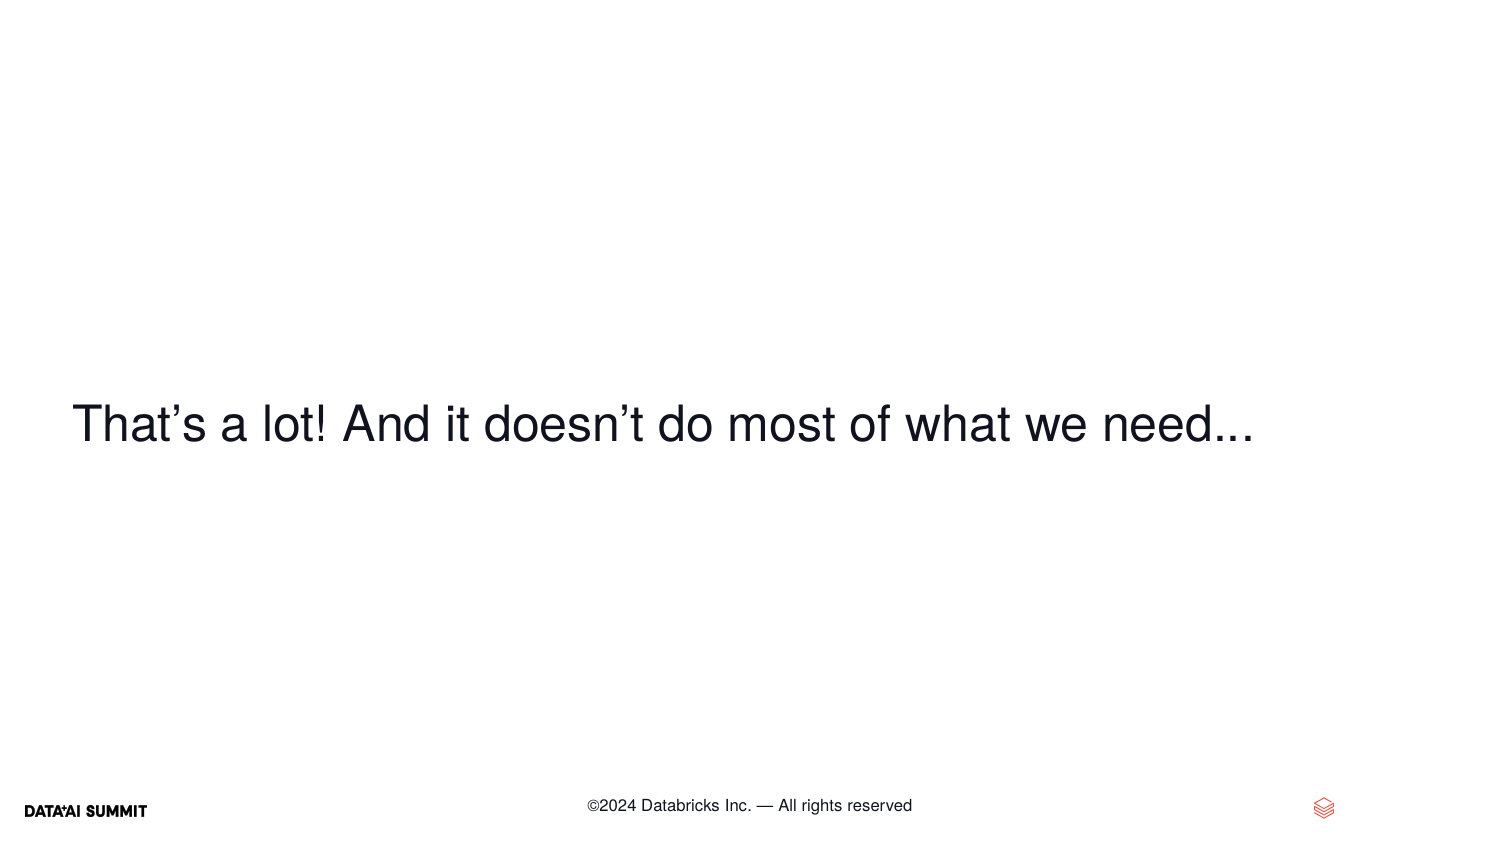

# That’s a lot! And it doesn’t do most of what we need...
20